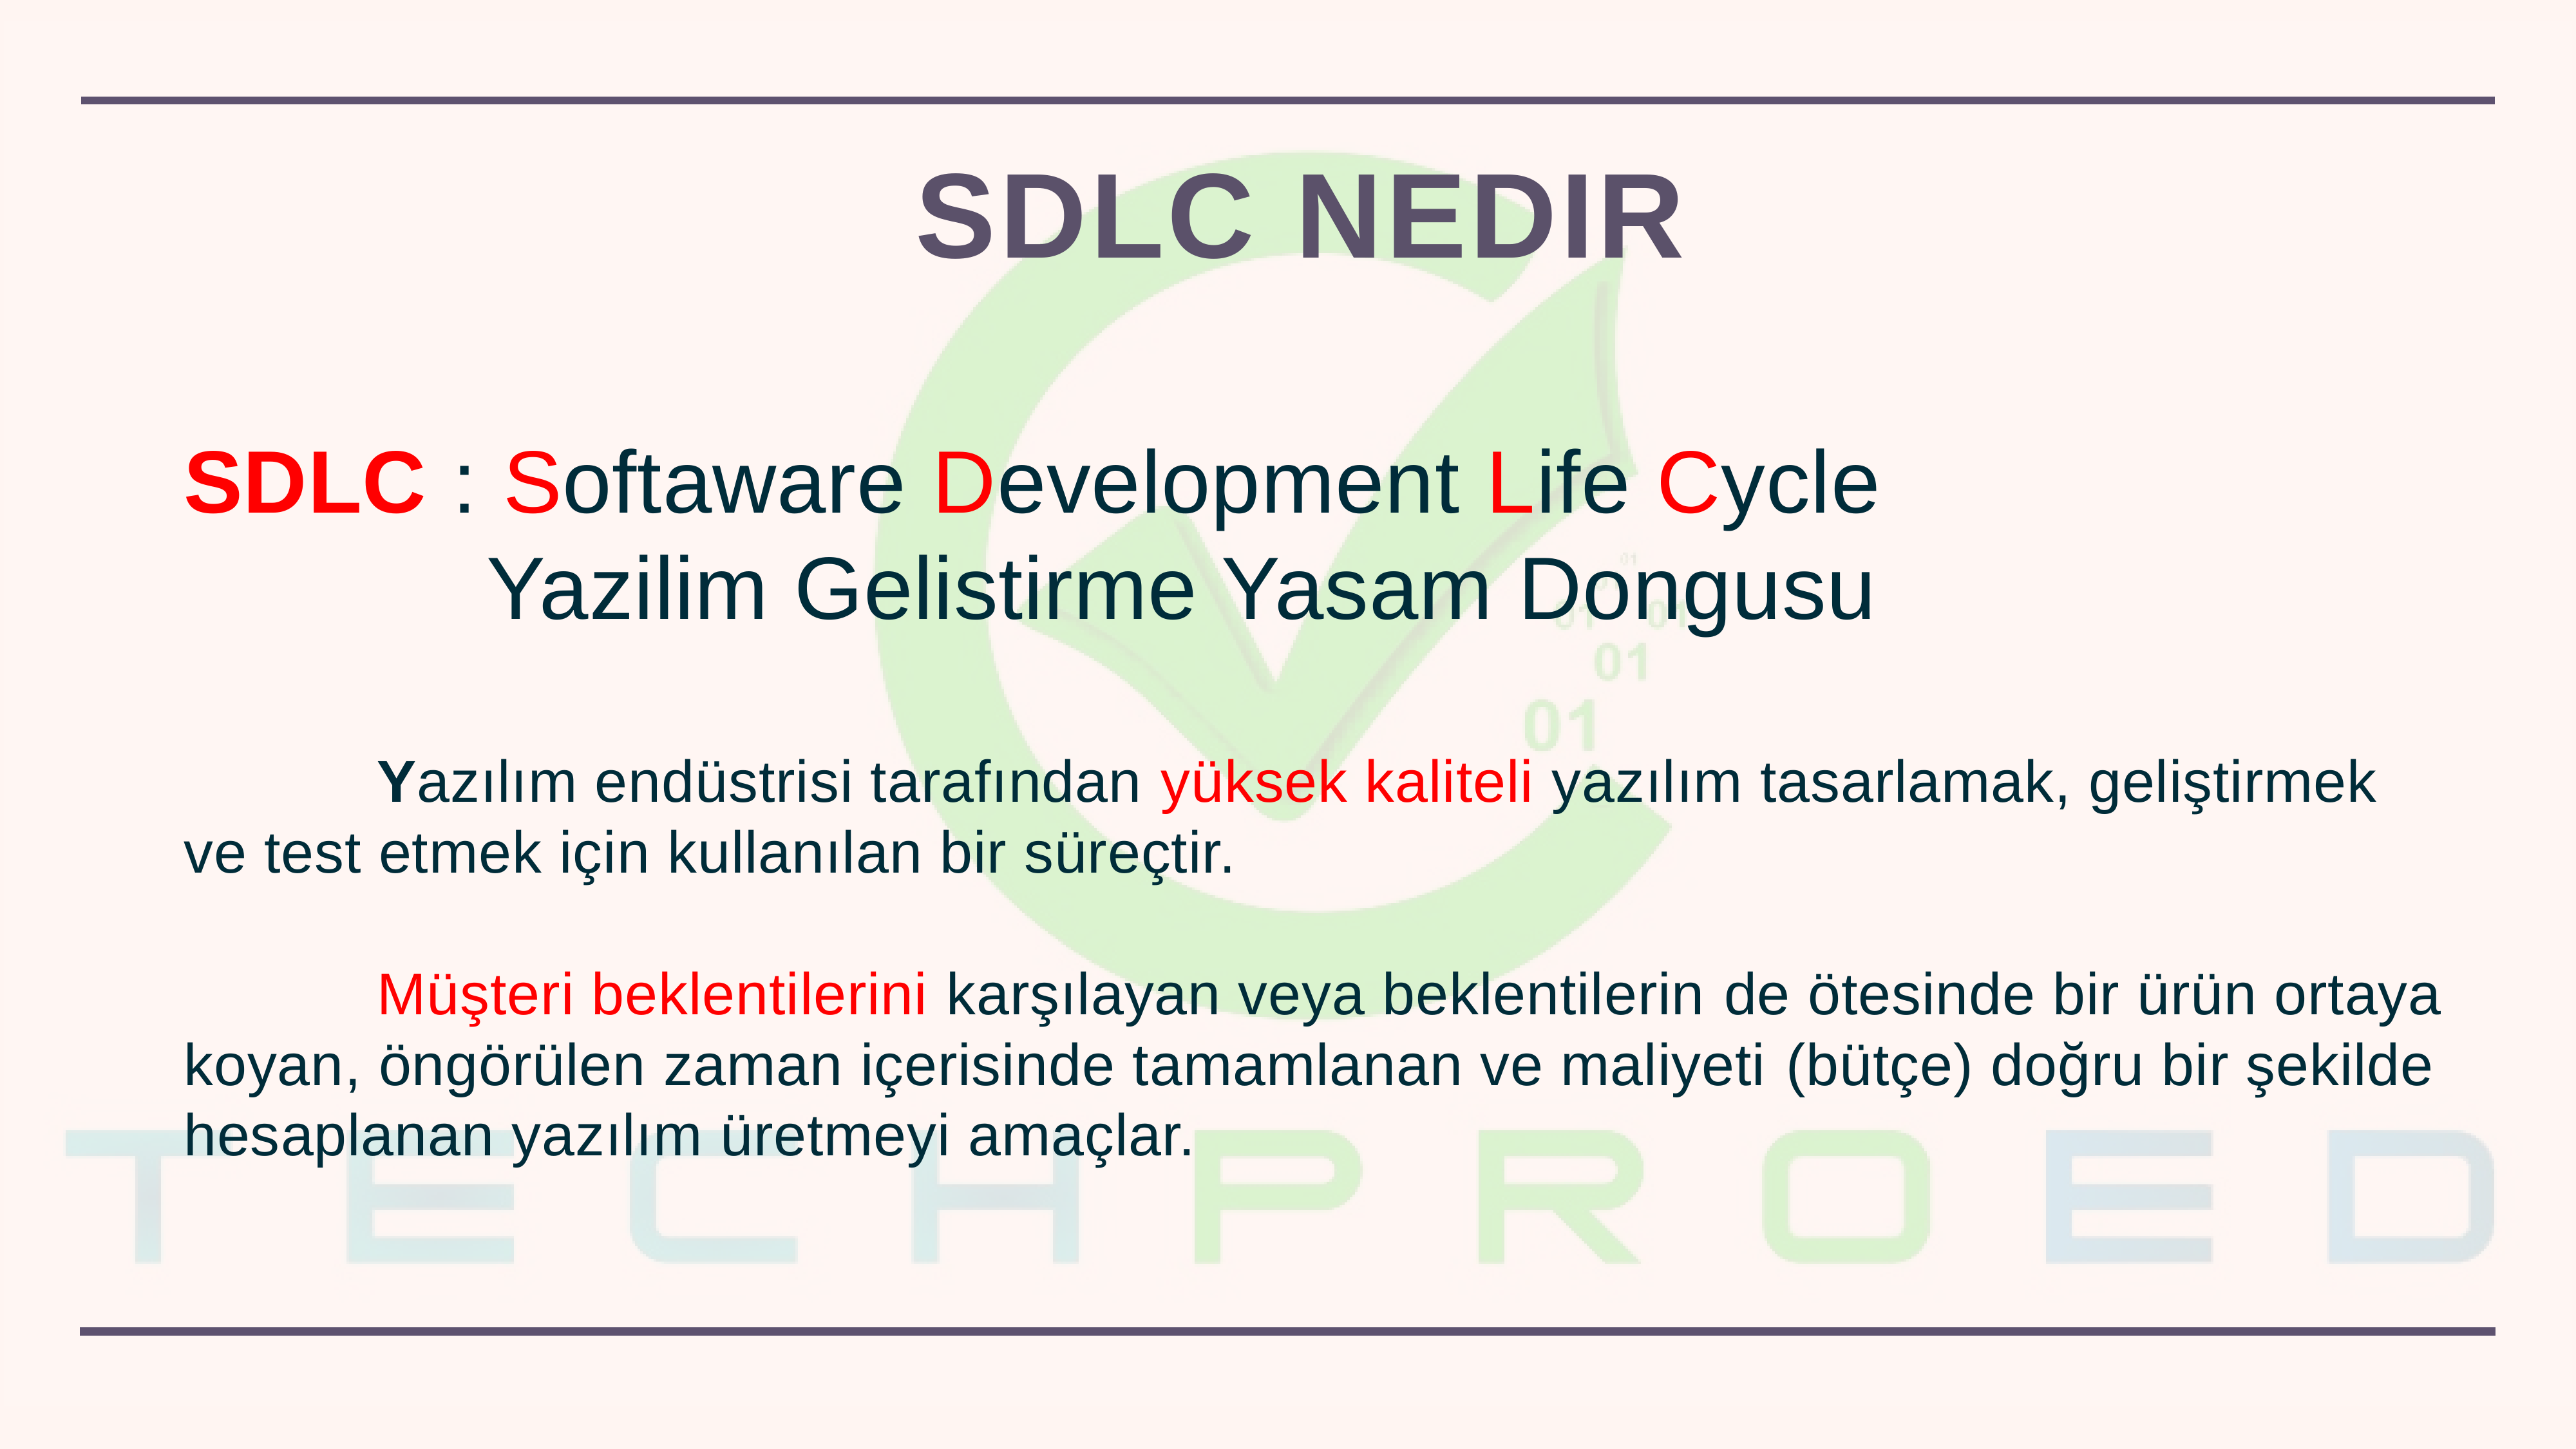

# Sdlc nedir
SDLC : Softaware Development Life Cycle
            Yazilim Gelistirme Yasam Dongusu

		Yazılım endüstrisi tarafından yüksek kaliteli yazılım tasarlamak, geliştirmek ve test etmek için kullanılan bir süreçtir.

		Müşteri beklentilerini karşılayan veya beklentilerin de ötesinde bir ürün ortaya koyan, öngörülen zaman içerisinde tamamlanan ve maliyeti (bütçe) doğru bir şekilde hesaplanan yazılım üretmeyi amaçlar.